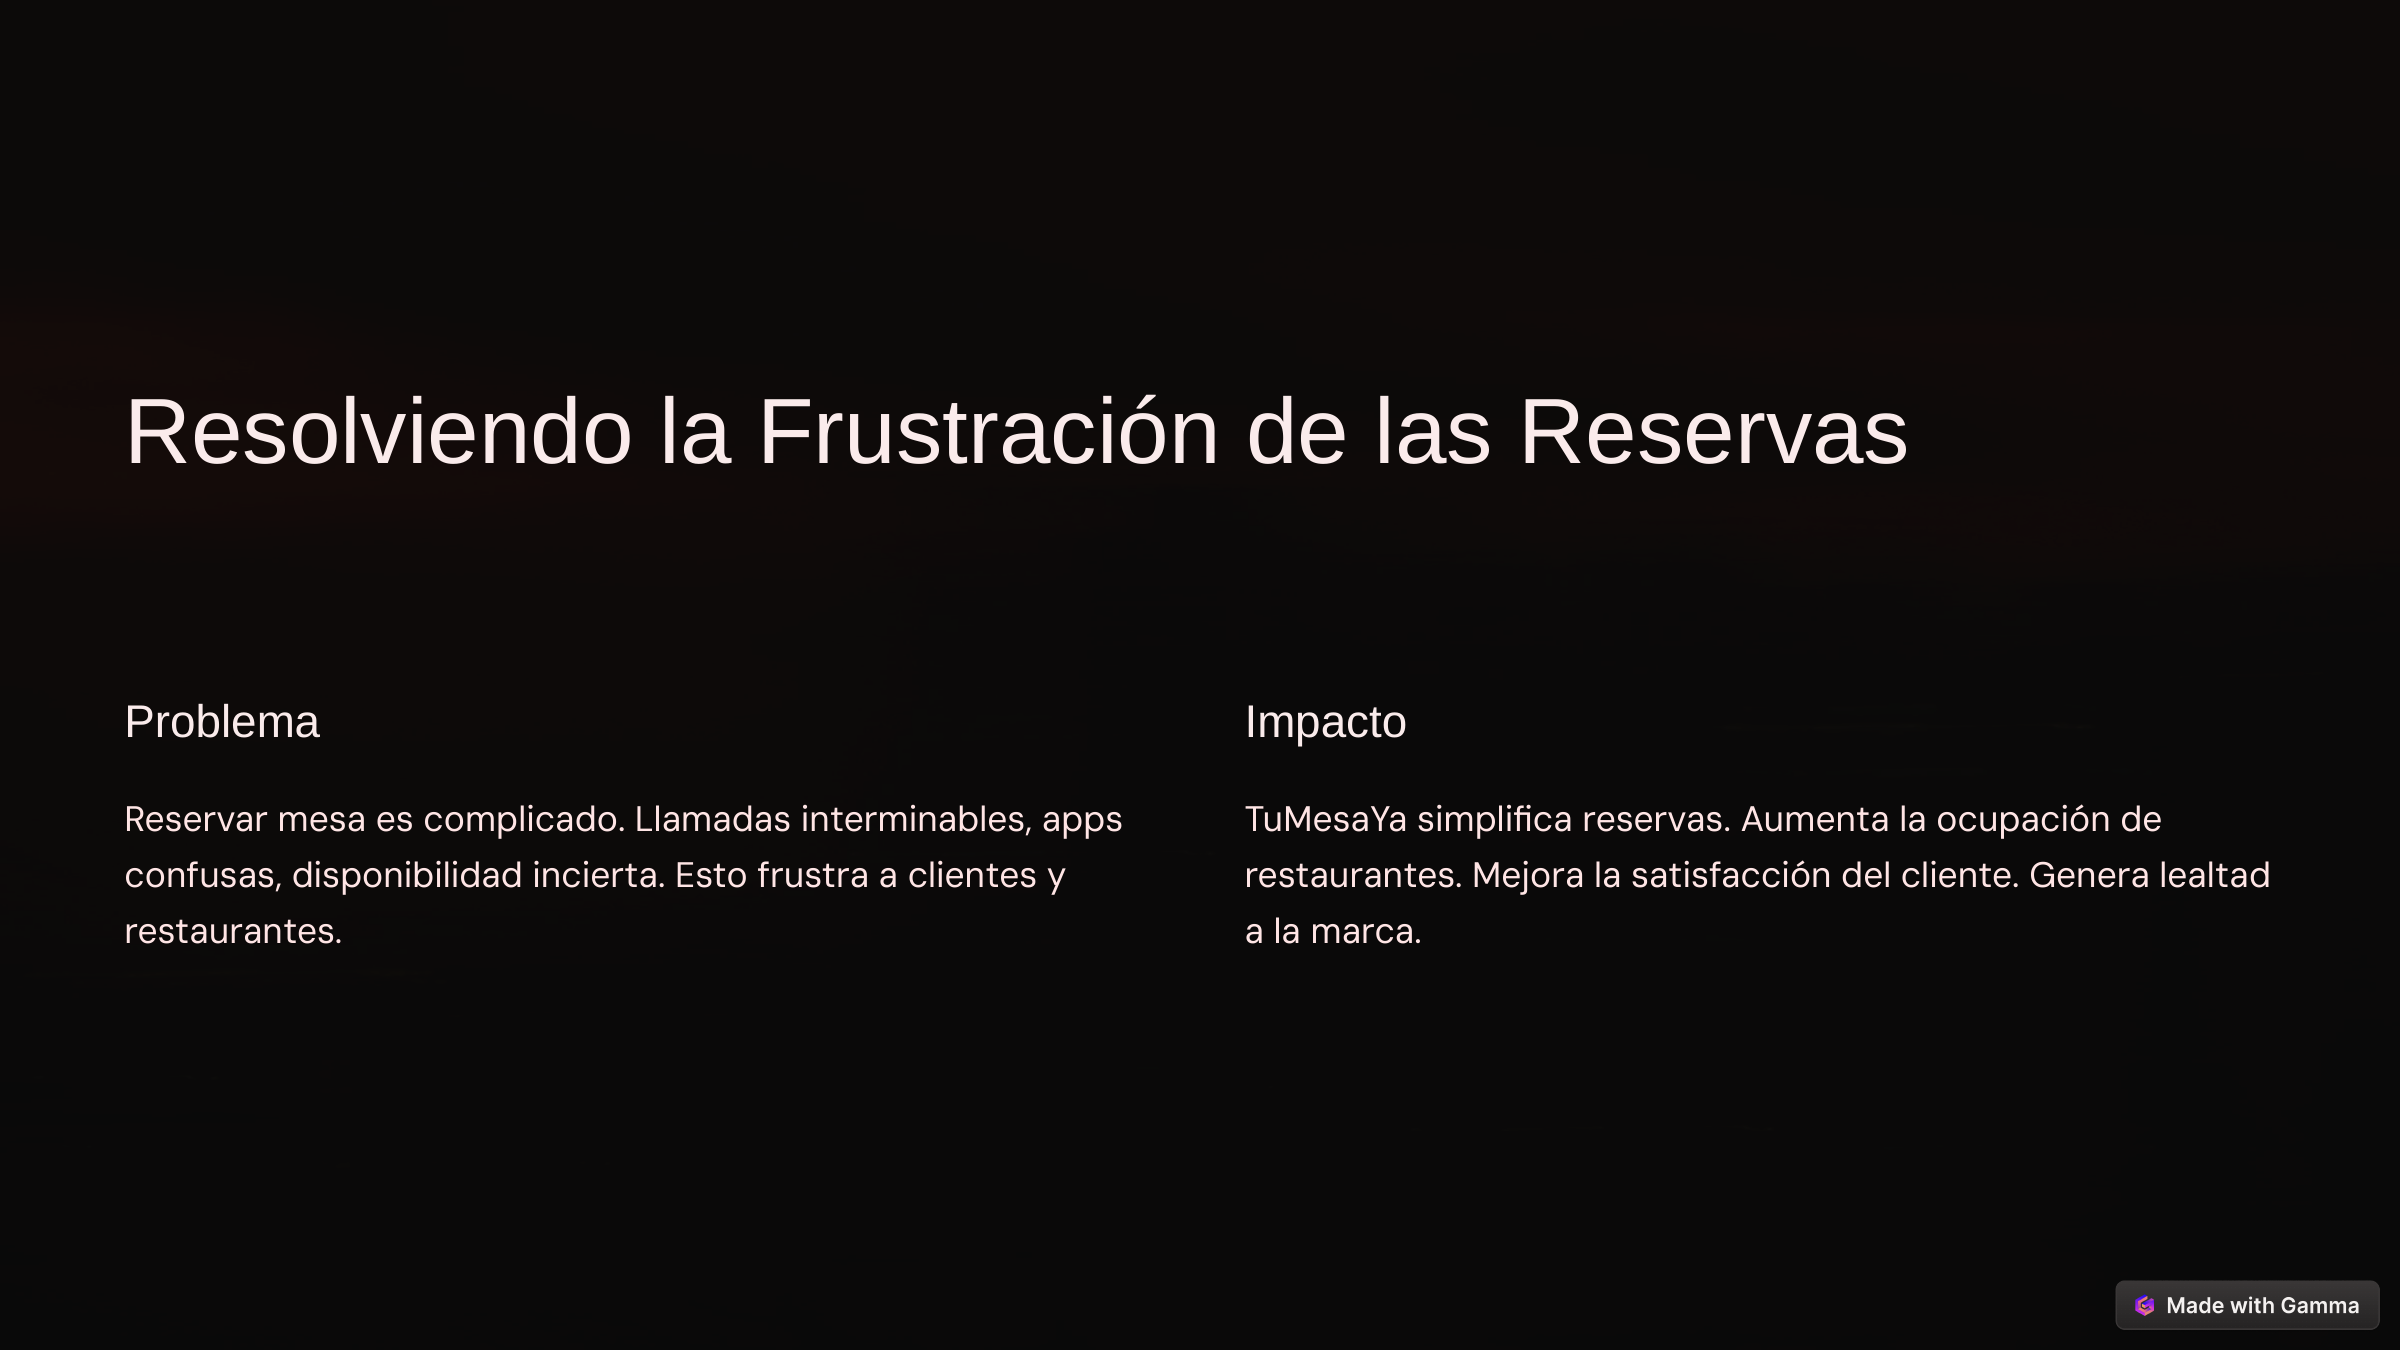

Resolviendo la Frustración de las Reservas
Problema
Impacto
Reservar mesa es complicado. Llamadas interminables, apps confusas, disponibilidad incierta. Esto frustra a clientes y restaurantes.
TuMesaYa simplifica reservas. Aumenta la ocupación de restaurantes. Mejora la satisfacción del cliente. Genera lealtad a la marca.